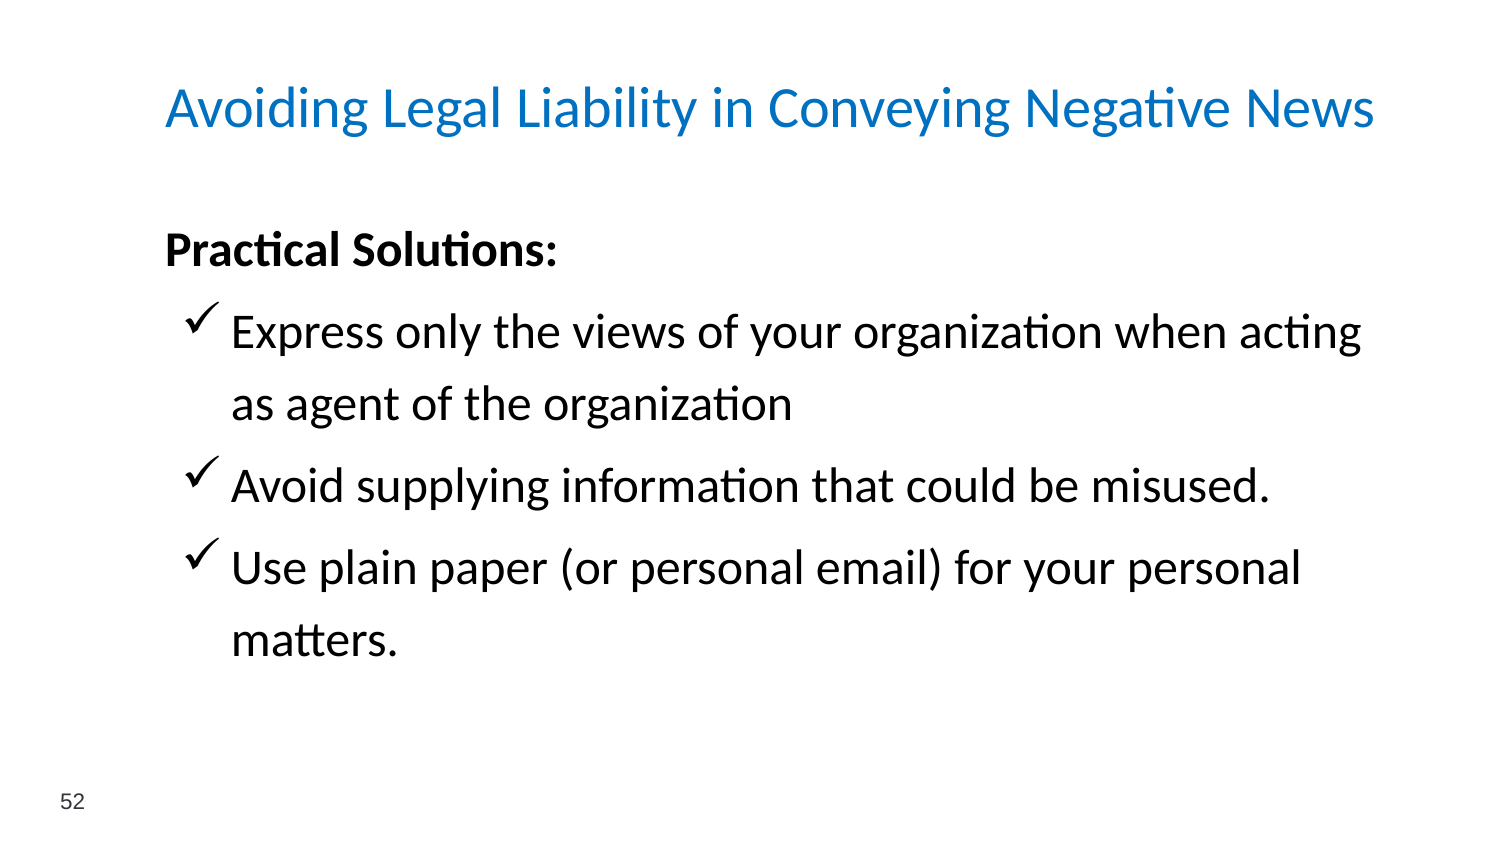

# Avoiding Legal Liability in Conveying Negative News
Practical Solutions:
Express only the views of your organization when acting as agent of the organization
Avoid supplying information that could be misused.
Use plain paper (or personal email) for your personal matters.

52